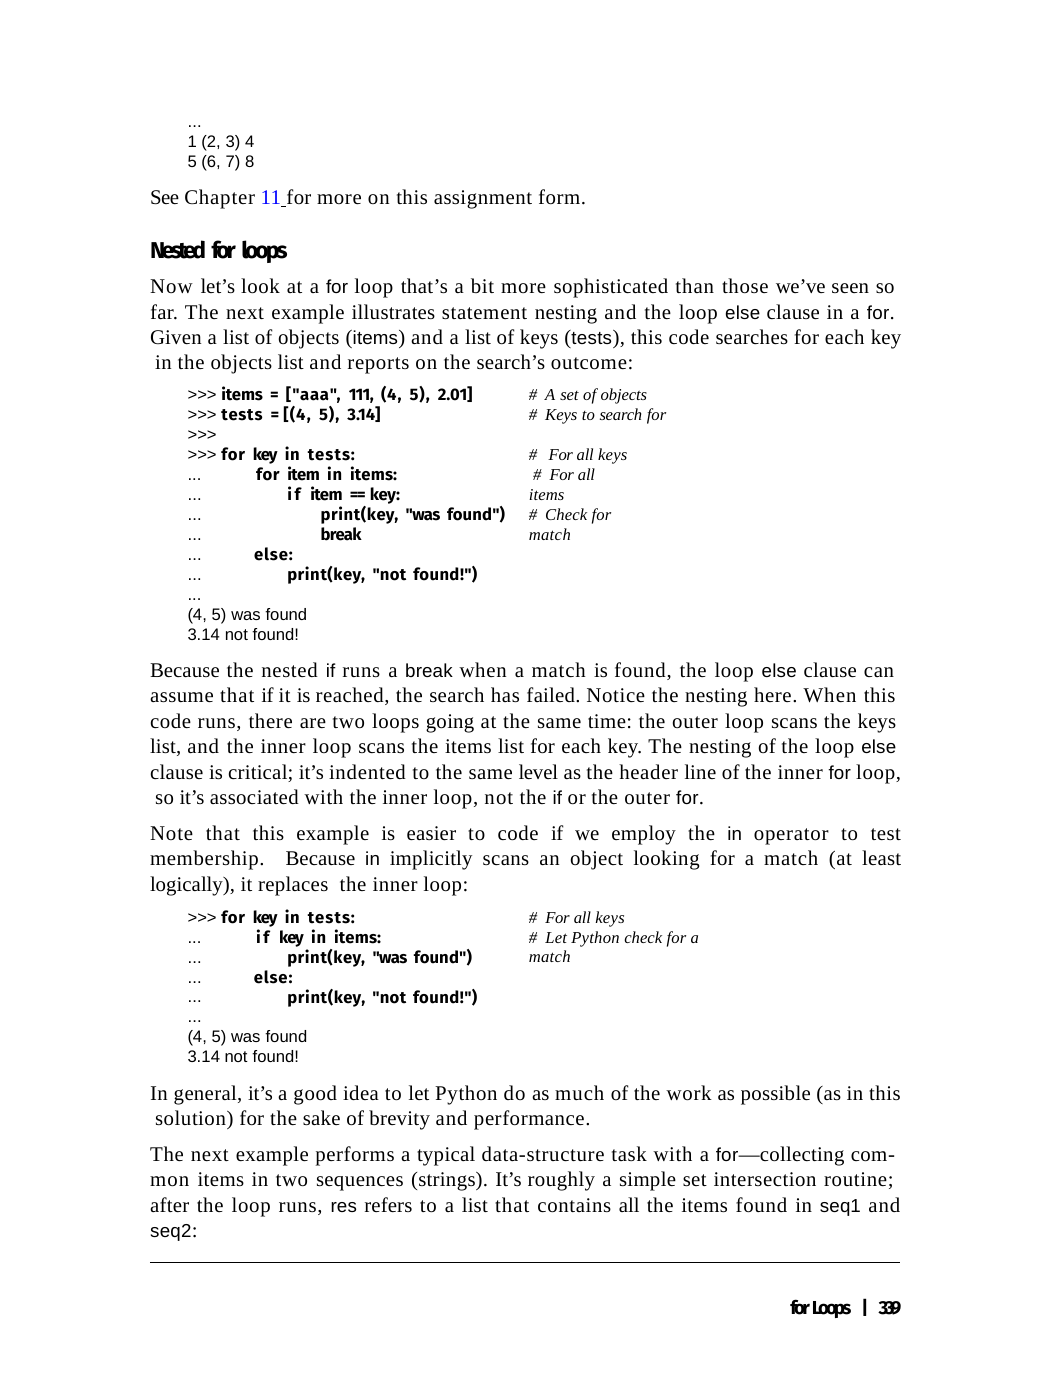

...
1 (2, 3) 4
5 (6, 7) 8
See Chapter 11 for more on this assignment form.

Nested for loops
Now let’s look at a for loop that’s a bit more sophisticated than those we’ve seen so  far. The next example illustrates statement nesting and the loop else clause in a for.  Given a list of objects (items) and a list of keys (tests), this code searches for each key  in the objects list and reports on the search’s outcome:
>>> items = ["aaa", 111, (4, 5), 2.01]
>>> tests = [(4, 5), 3.14]
>>>
>>> for key in tests:
...	for item in items:
# A set of objects
# Keys to search for
# For all keys  # For all items
# Check for match
...
...
...
...
...
if item == key:
print(key, "was found")  break
else:
print(key, "not found!")
...
(4, 5) was found
3.14 not found!
Because the nested if runs a break when a match is found, the loop else clause can  assume that if it is reached, the search has failed. Notice the nesting here. When this  code runs, there are two loops going at the same time: the outer loop scans the keys  list, and the inner loop scans the items list for each key. The nesting of the loop else  clause is critical; it’s indented to the same level as the header line of the inner for loop,  so it’s associated with the inner loop, not the if or the outer for.
Note that this example is easier to code if we employ the in operator to test membership.  Because in implicitly scans an object looking for a match (at least logically), it replaces  the inner loop:
>>> for key in tests:
...	if key in items:
# For all keys
# Let Python check for a match
...
...
...
...
print(key, "was found")
else:
print(key, "not found!")
(4, 5) was found
3.14 not found!
In general, it’s a good idea to let Python do as much of the work as possible (as in this  solution) for the sake of brevity and performance.
The next example performs a typical data-structure task with a for—collecting com-  mon items in two sequences (strings). It’s roughly a simple set intersection routine;  after the loop runs, res refers to a list that contains all the items found in seq1 and seq2:

for Loops  |  339